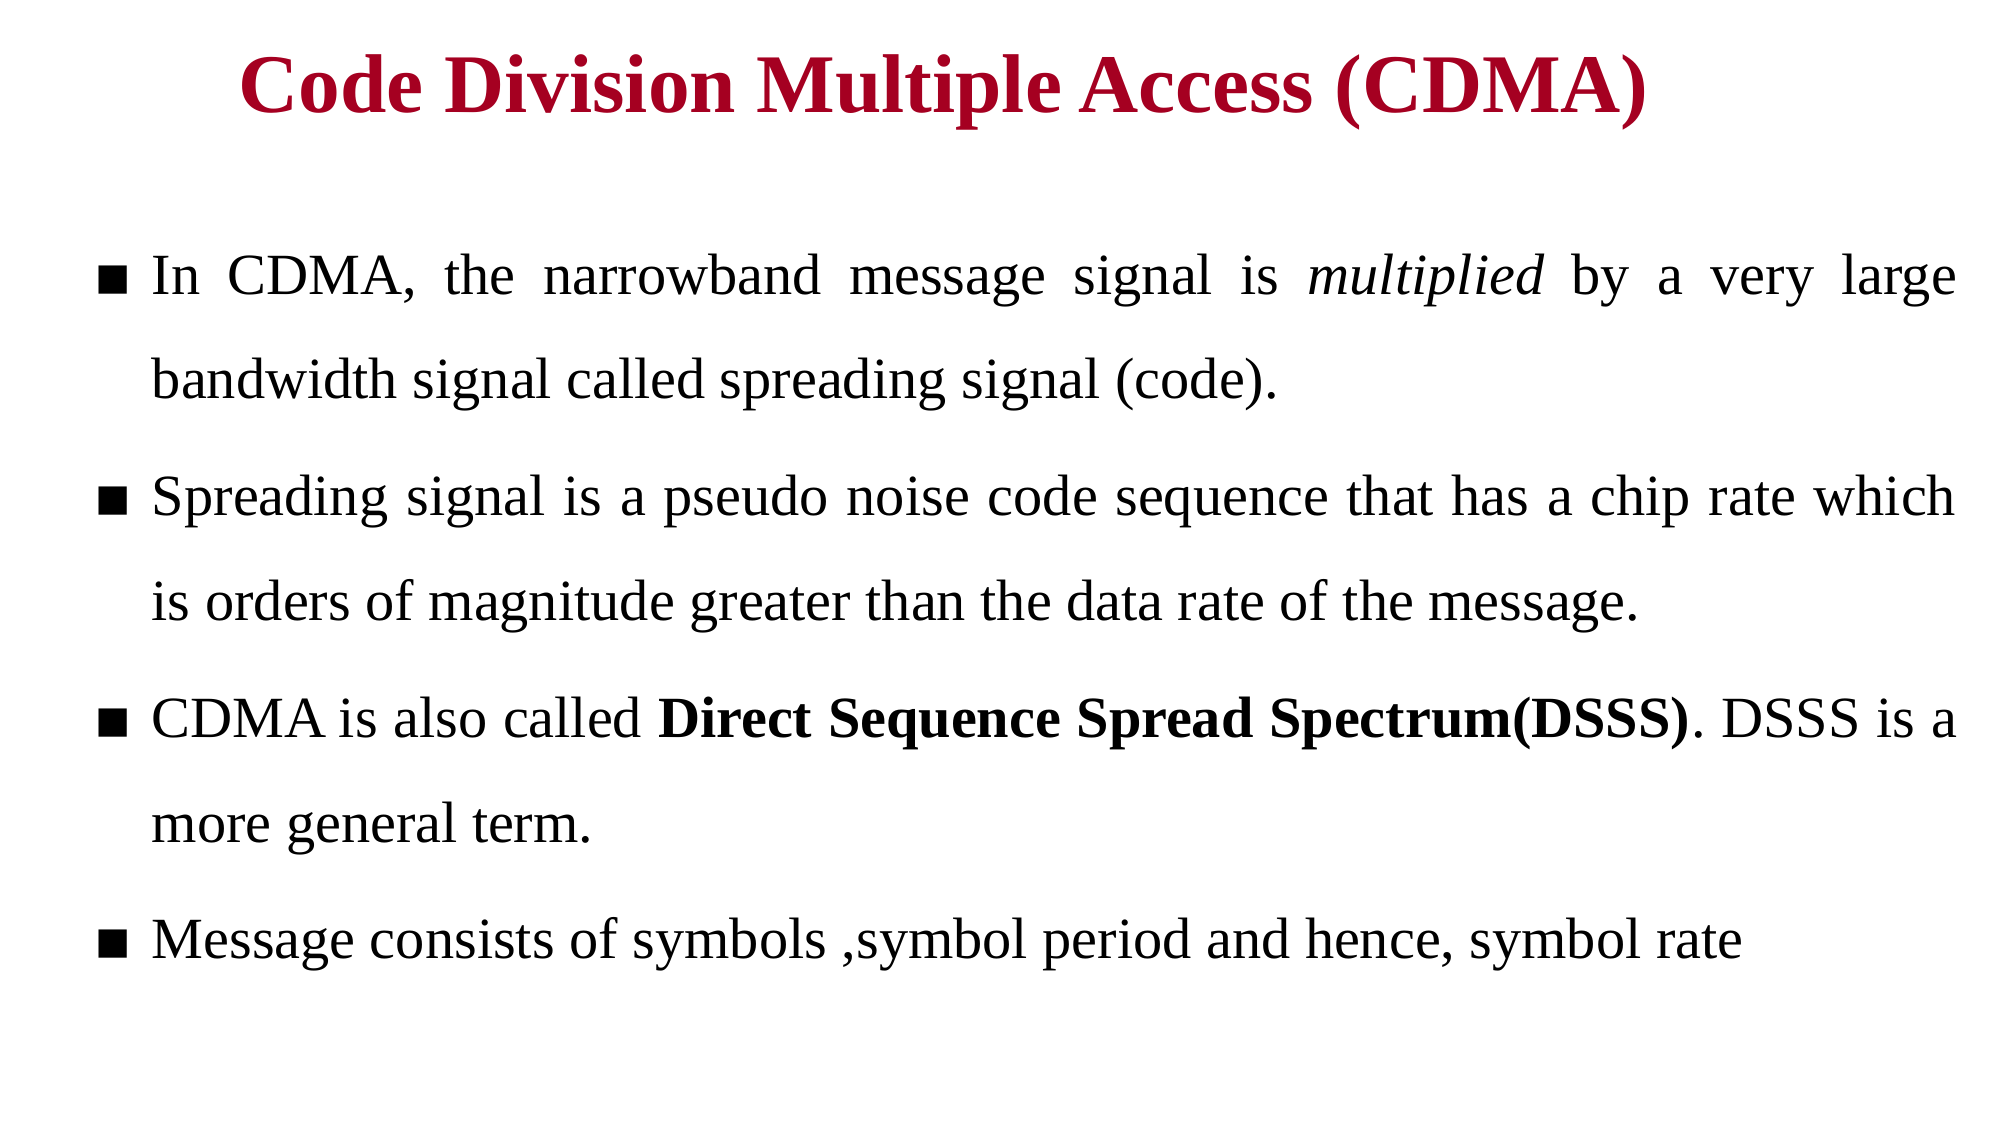

Code Division Multiple Access (CDMA)
In CDMA, the narrowband message signal is multiplied by a very large bandwidth signal called spreading signal (code).
Spreading signal is a pseudo noise code sequence that has a chip rate which is orders of magnitude greater than the data rate of the message.
CDMA is also called Direct Sequence Spread Spectrum(DSSS). DSSS is a more general term.
Message consists of symbols ,symbol period and hence, symbol rate